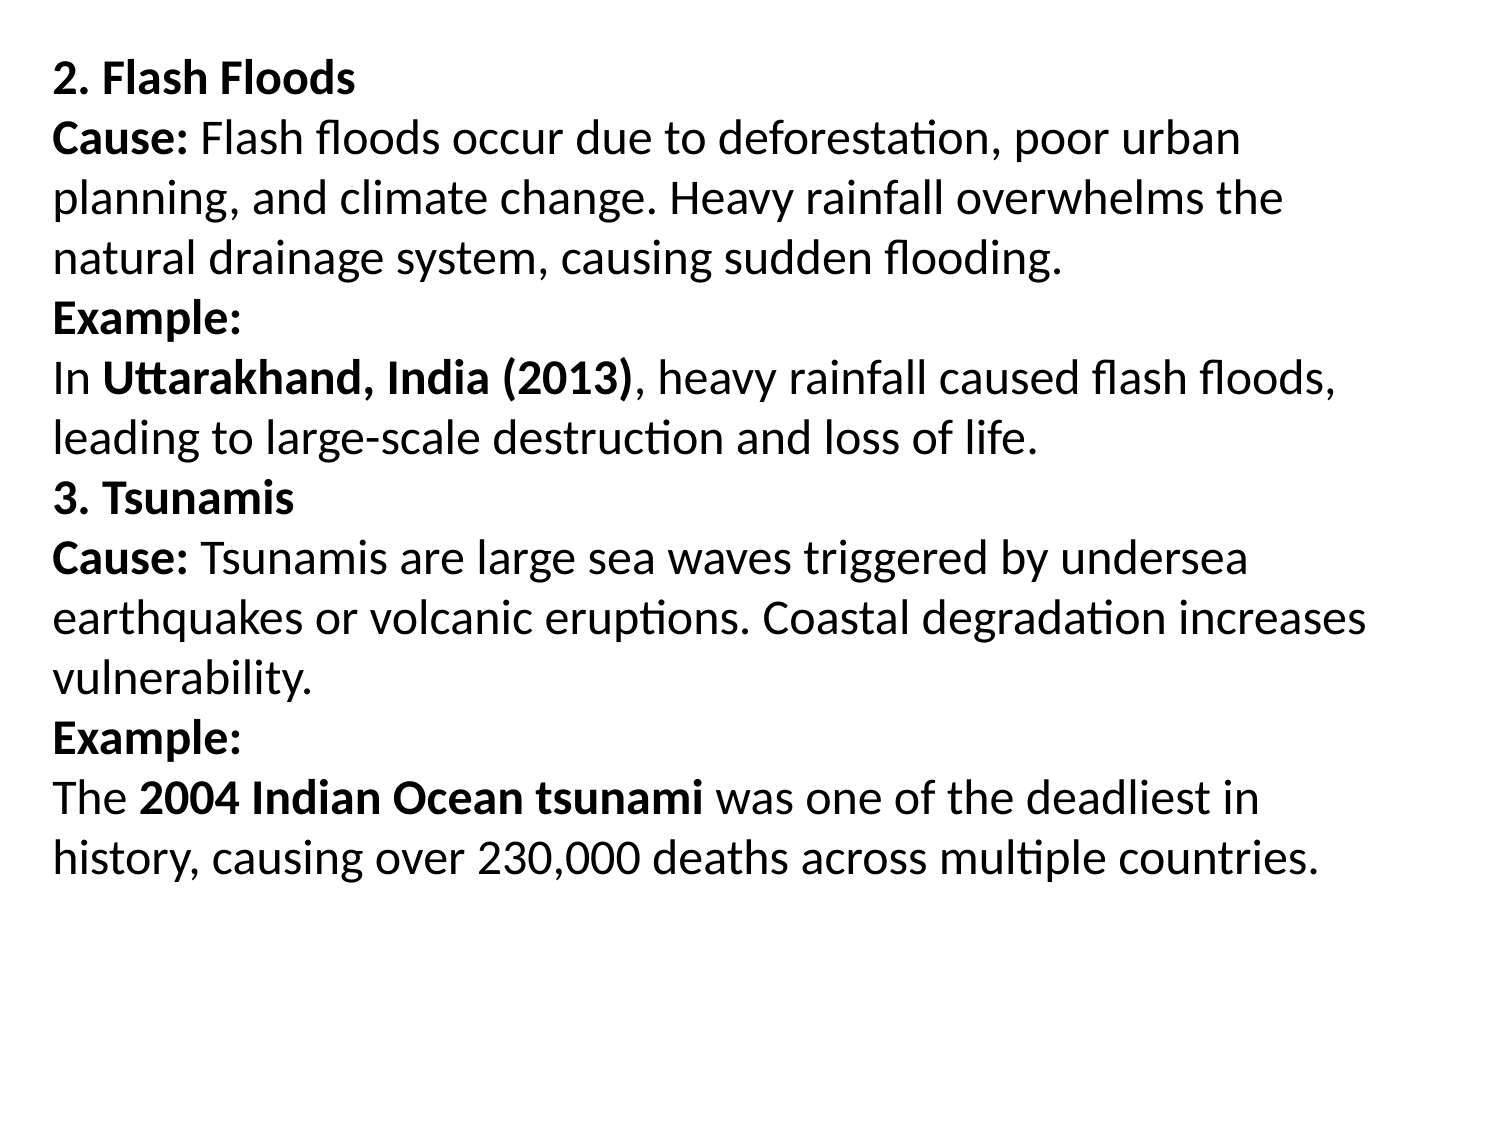

2. Flash Floods
Cause: Flash floods occur due to deforestation, poor urban planning, and climate change. Heavy rainfall overwhelms the natural drainage system, causing sudden flooding.
Example:
In Uttarakhand, India (2013), heavy rainfall caused flash floods, leading to large-scale destruction and loss of life.
3. Tsunamis
Cause: Tsunamis are large sea waves triggered by undersea earthquakes or volcanic eruptions. Coastal degradation increases vulnerability.
Example:
The 2004 Indian Ocean tsunami was one of the deadliest in history, causing over 230,000 deaths across multiple countries.